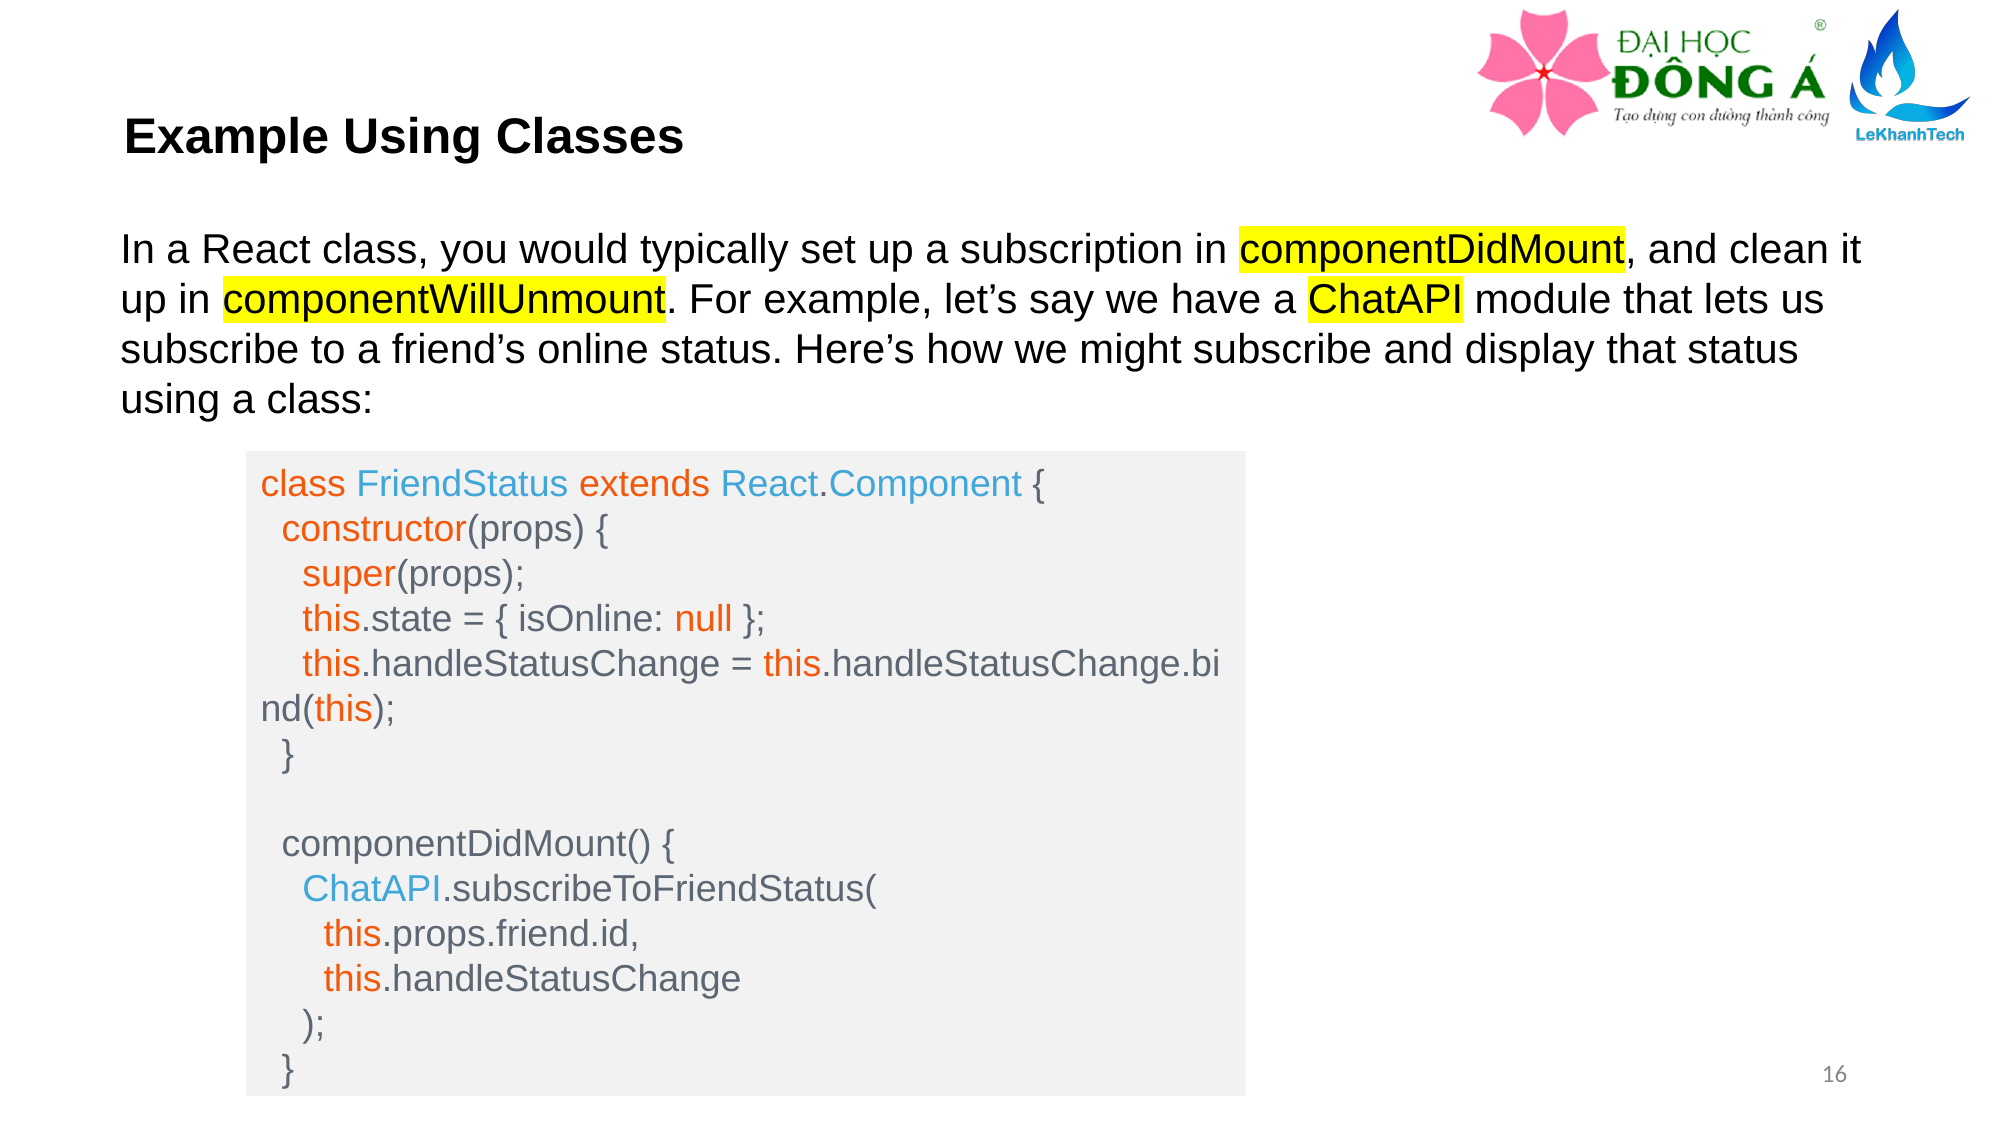

Example Using Classes
In a React class, you would typically set up a subscription in componentDidMount, and clean it up in componentWillUnmount. For example, let’s say we have a ChatAPI module that lets us subscribe to a friend’s online status. Here’s how we might subscribe and display that status using a class:
class FriendStatus extends React.Component {
  constructor(props) {
    super(props);
    this.state = { isOnline: null };
    this.handleStatusChange = this.handleStatusChange.bind(this);
  }
  componentDidMount() {
    ChatAPI.subscribeToFriendStatus(
      this.props.friend.id,
      this.handleStatusChange
    );
  }
16